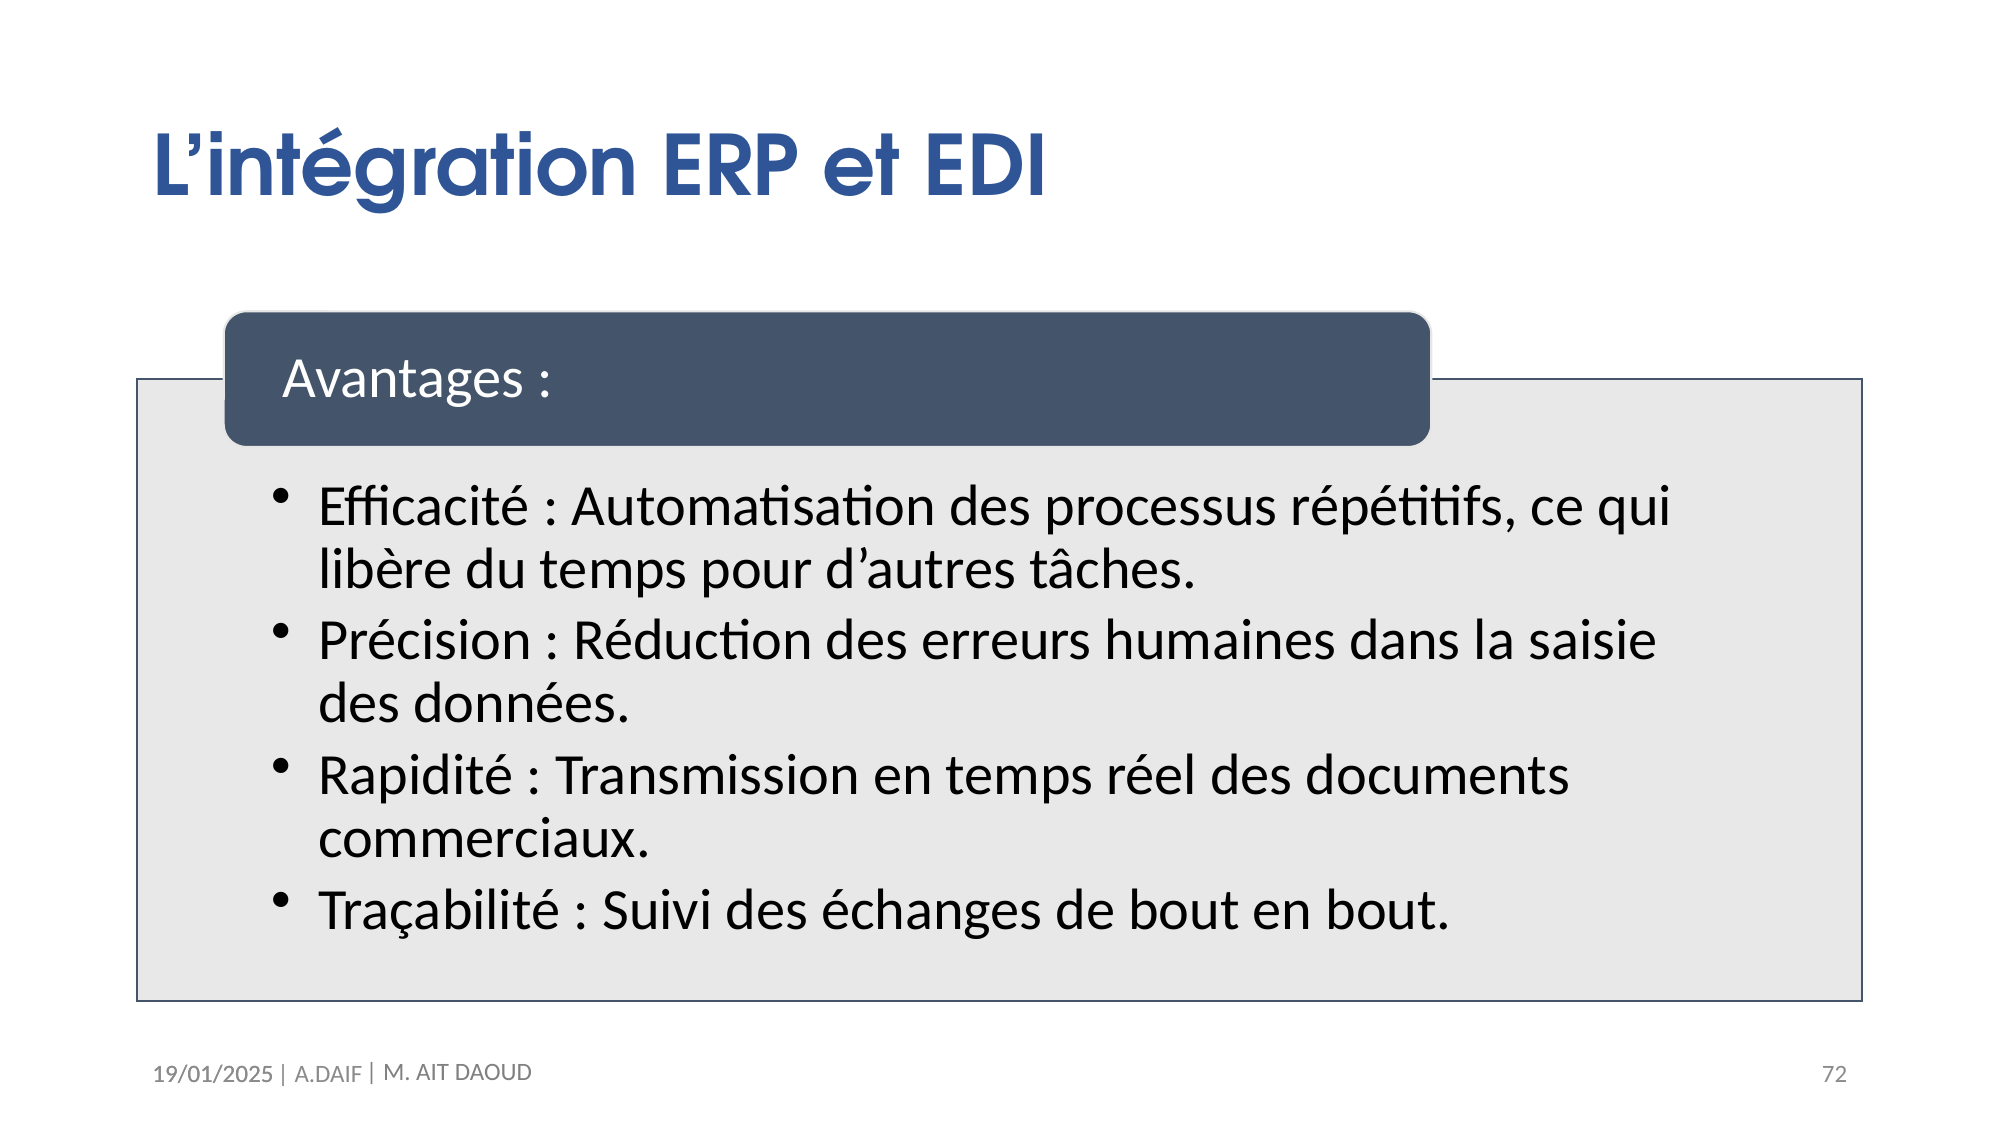

# L’intégration ERP et EDI
Efficacité : Automatisation des processus répétitifs, ce qui libère du temps pour d’autres tâches.
Précision : Réduction des erreurs humaines dans la saisie des données.
Rapidité : Transmission en temps réel des documents commerciaux.
Traçabilité : Suivi des échanges de bout en bout.
Avantages :
19/01/2025
72